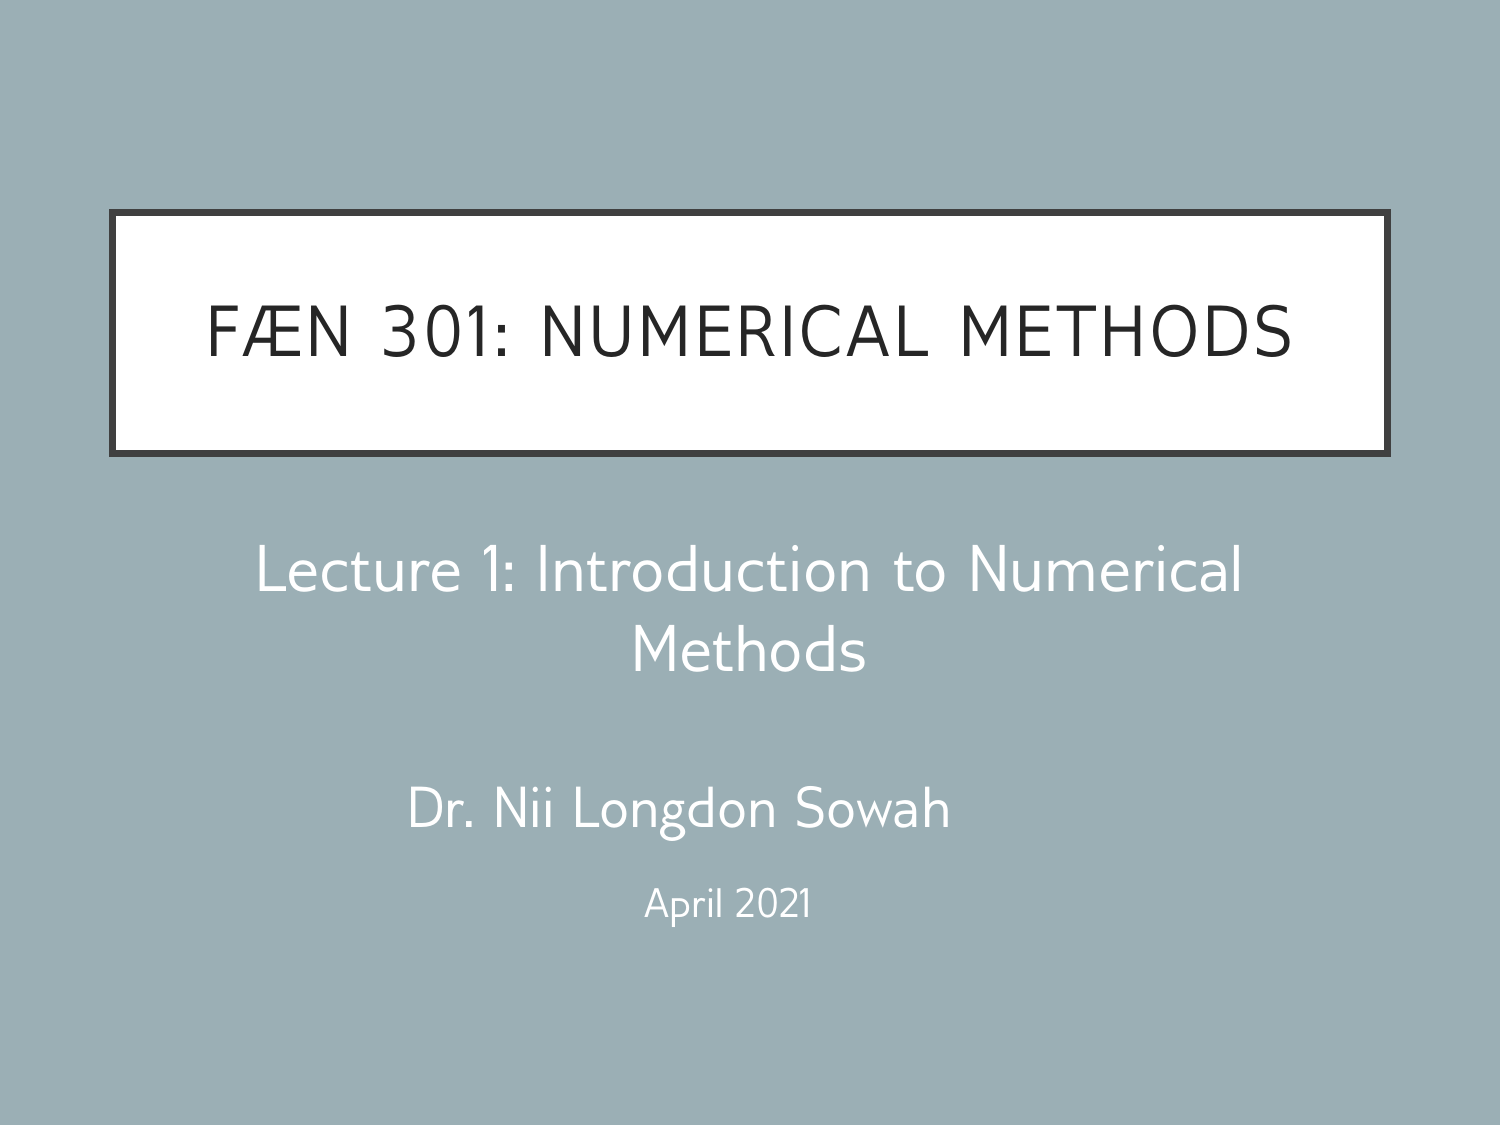

# FAEN 301: Numerical Methods
Lecture 1: Introduction to Numerical Methods
Dr. Nii Longdon Sowah
April 2021